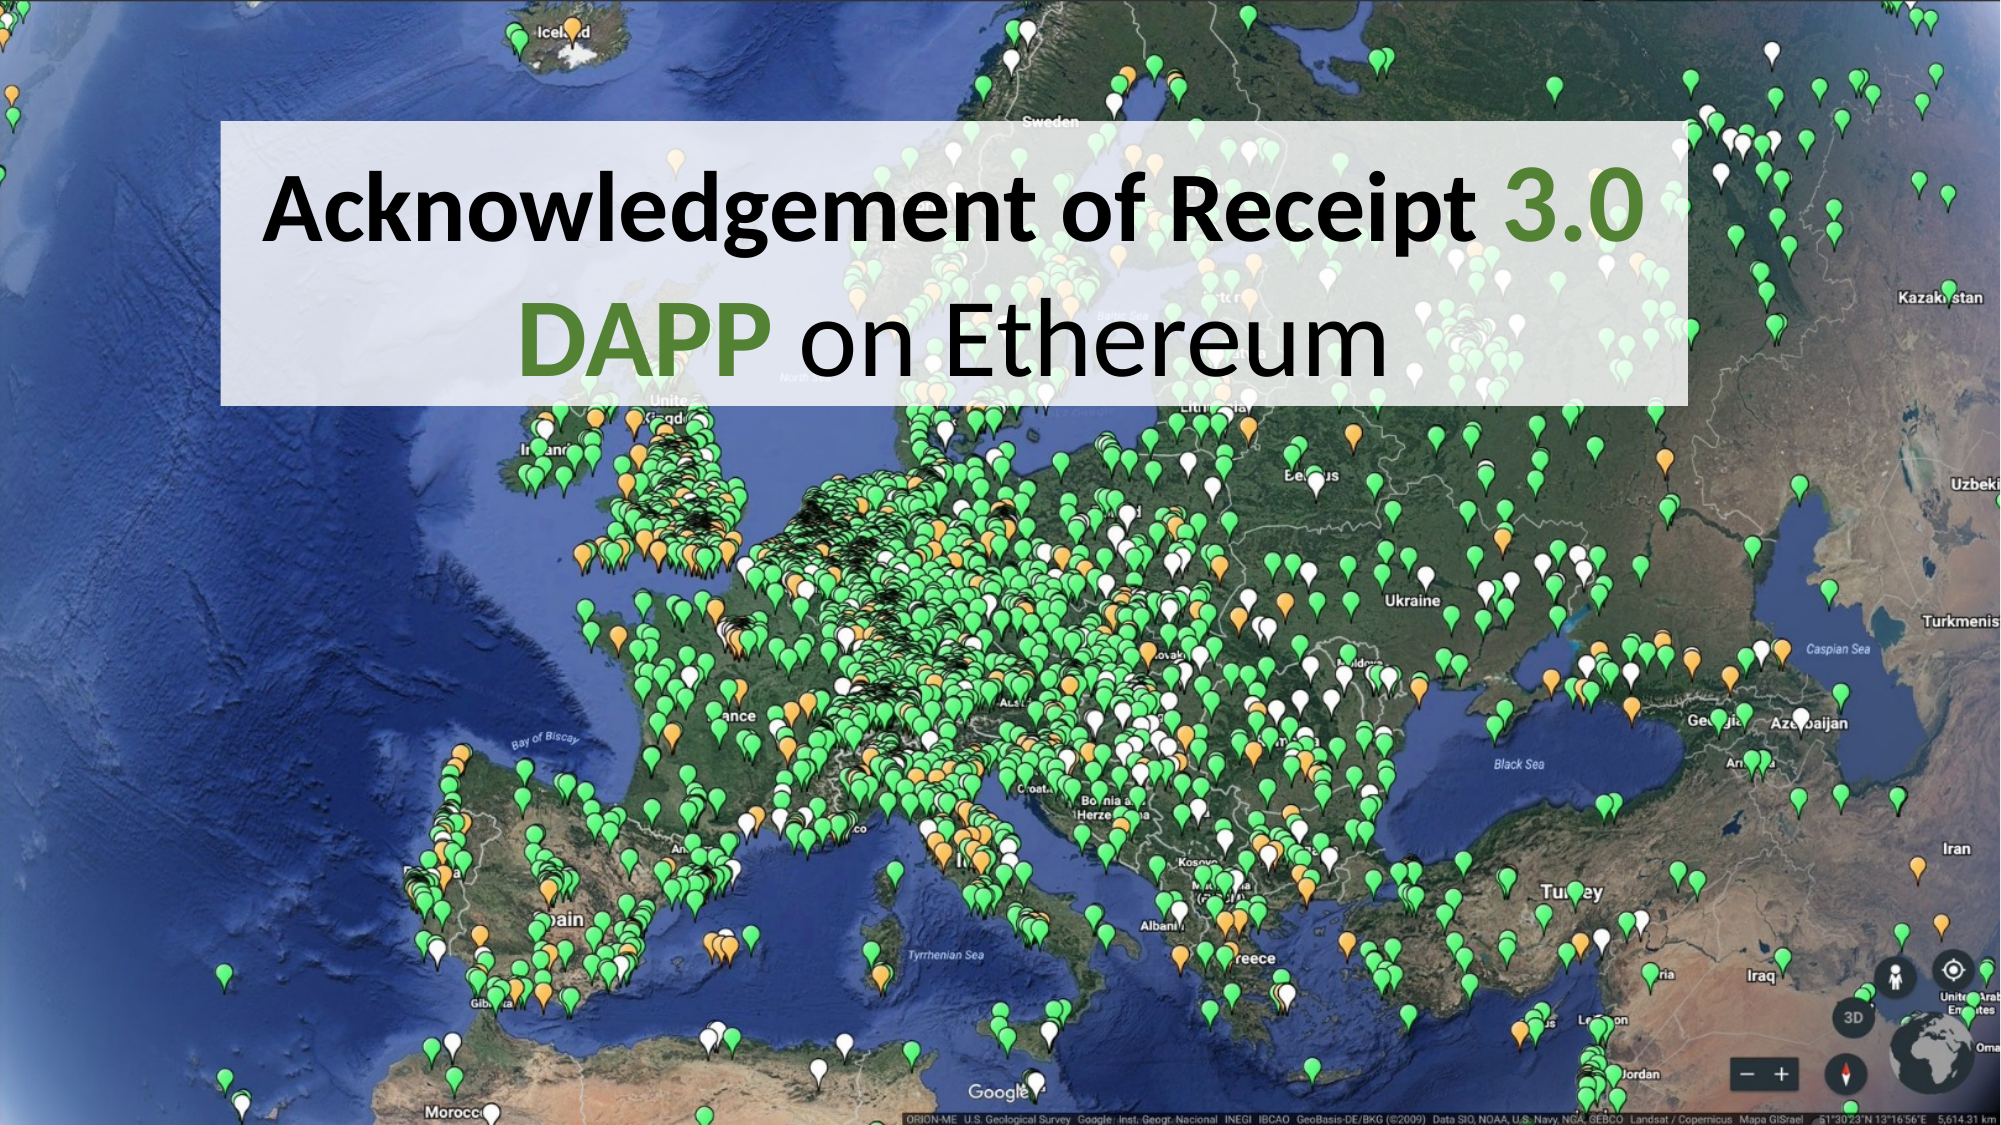

Acknowledgement of Receipt 3.0
DAPP on Ethereum